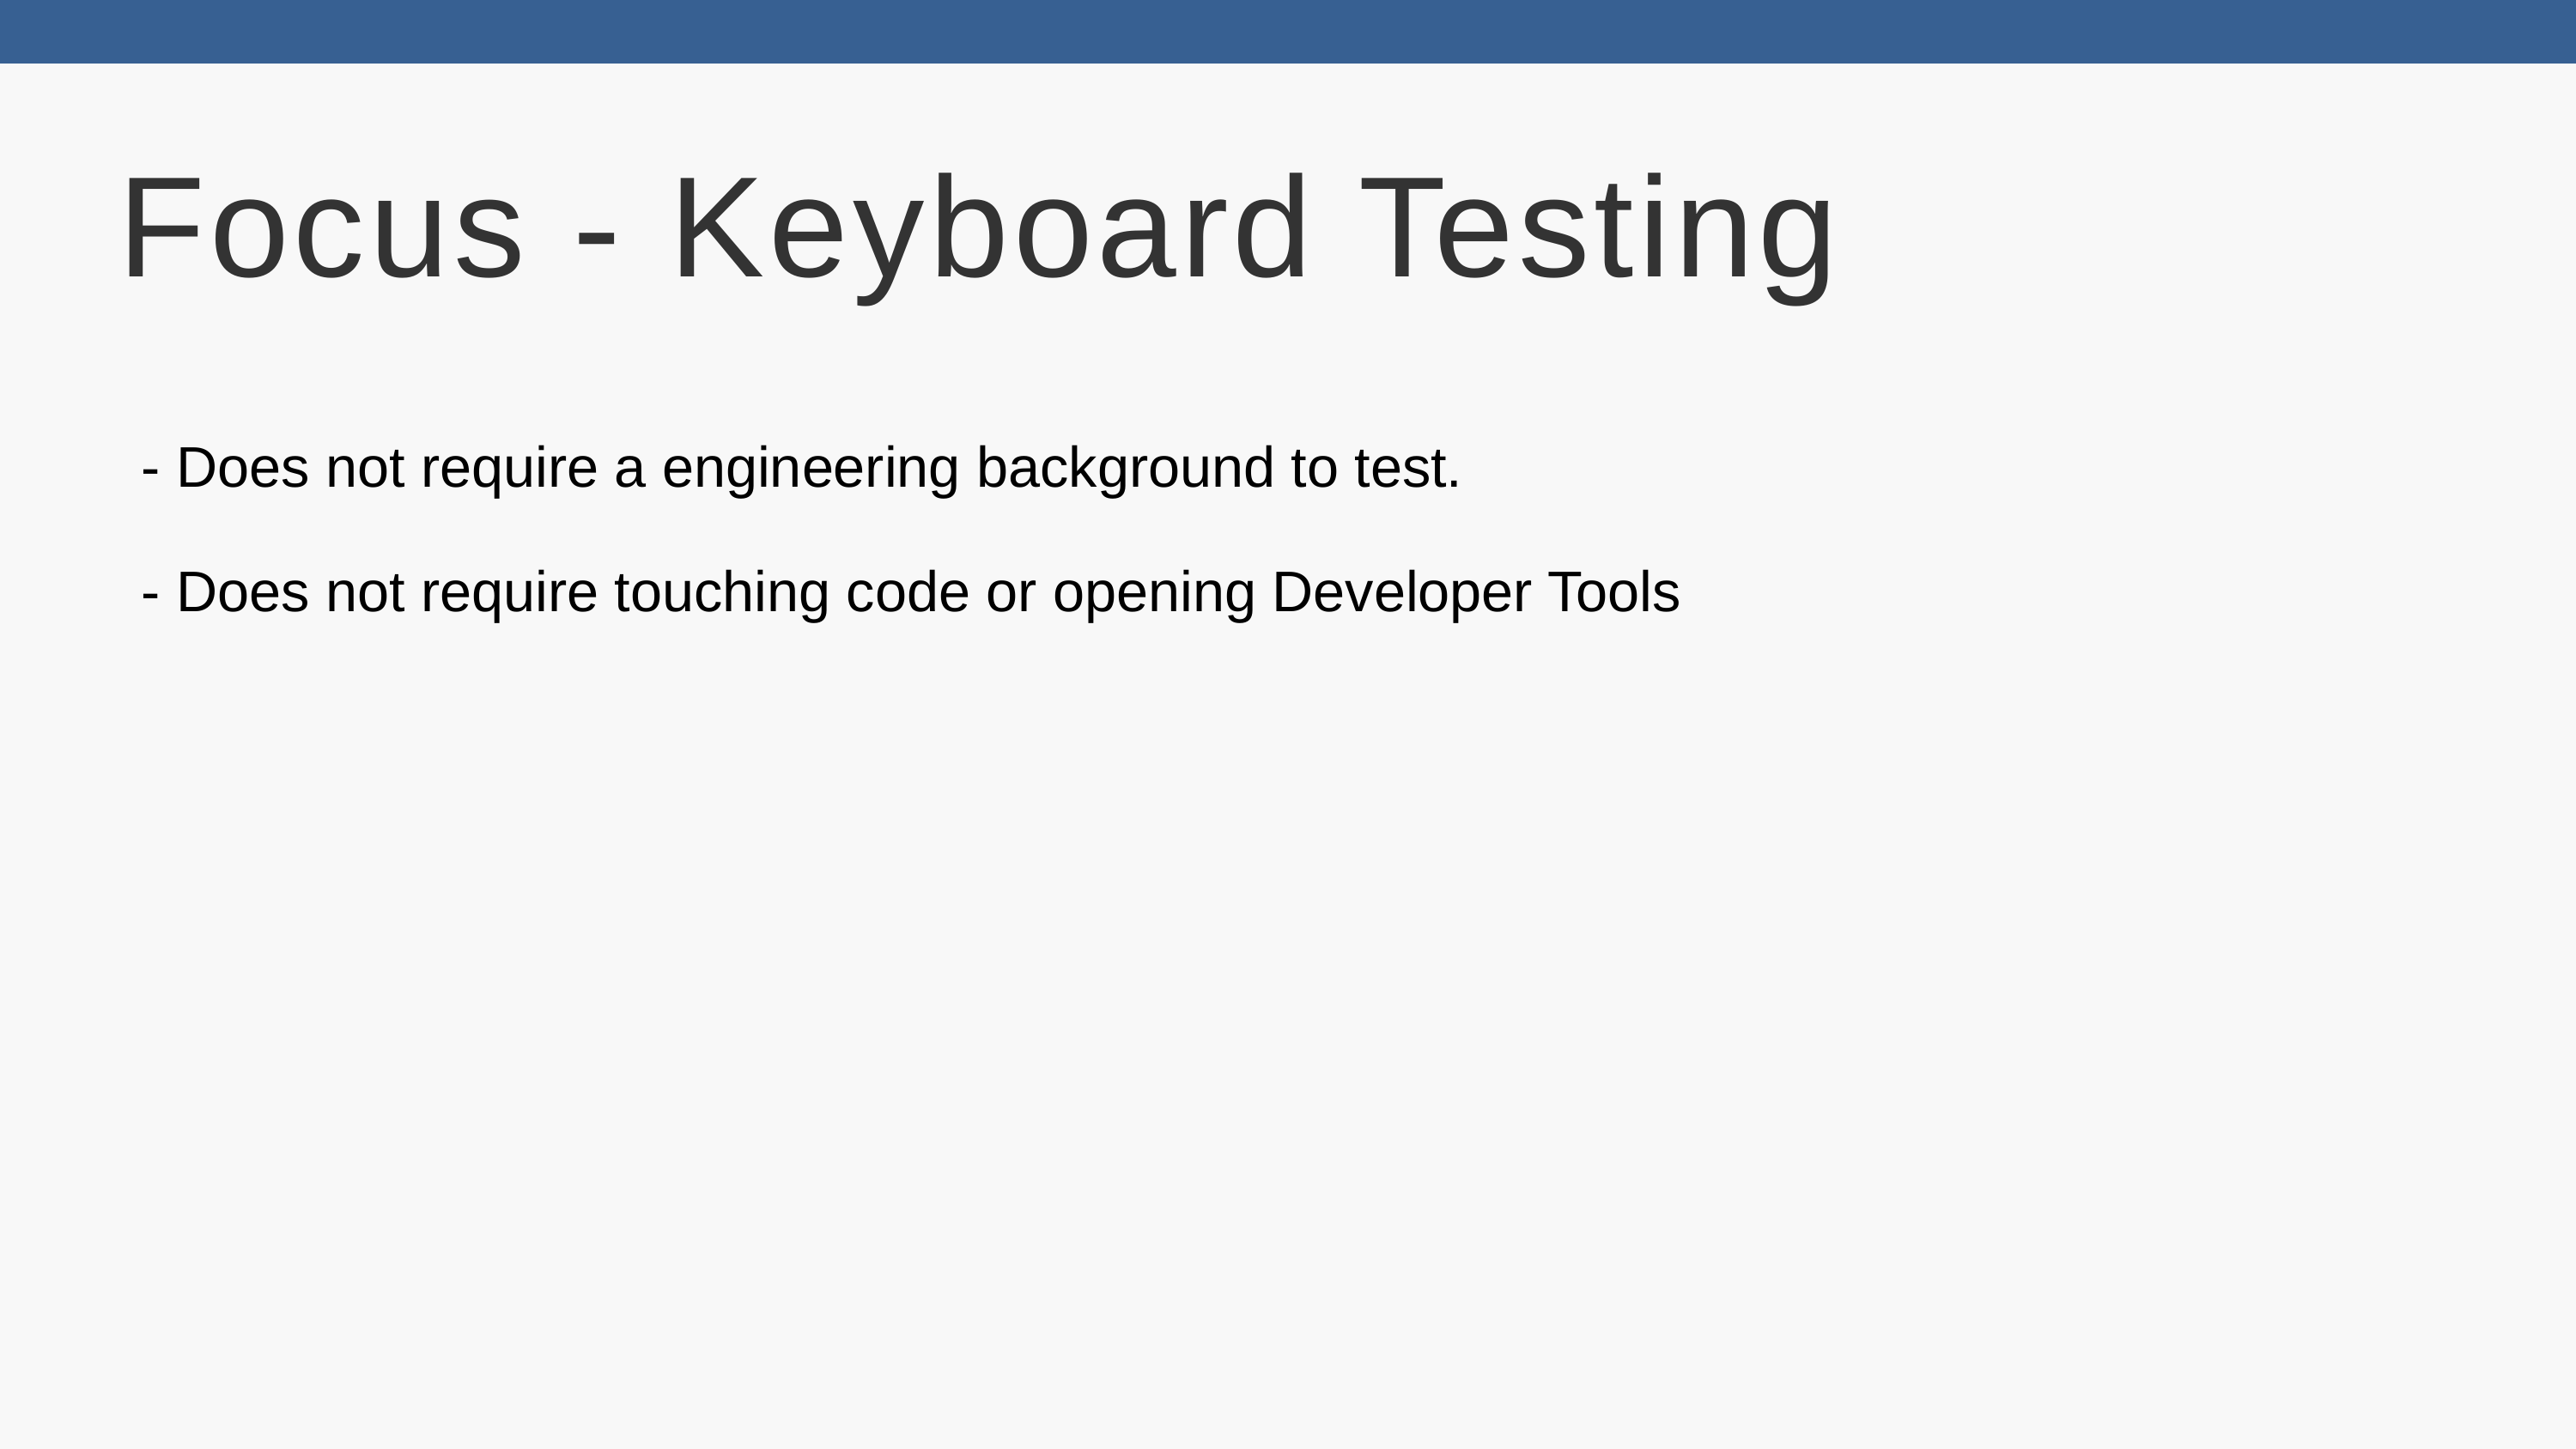

Focus - Keyboard Testing
- Does not require a engineering background to test.
- Does not require touching code or opening Developer Tools